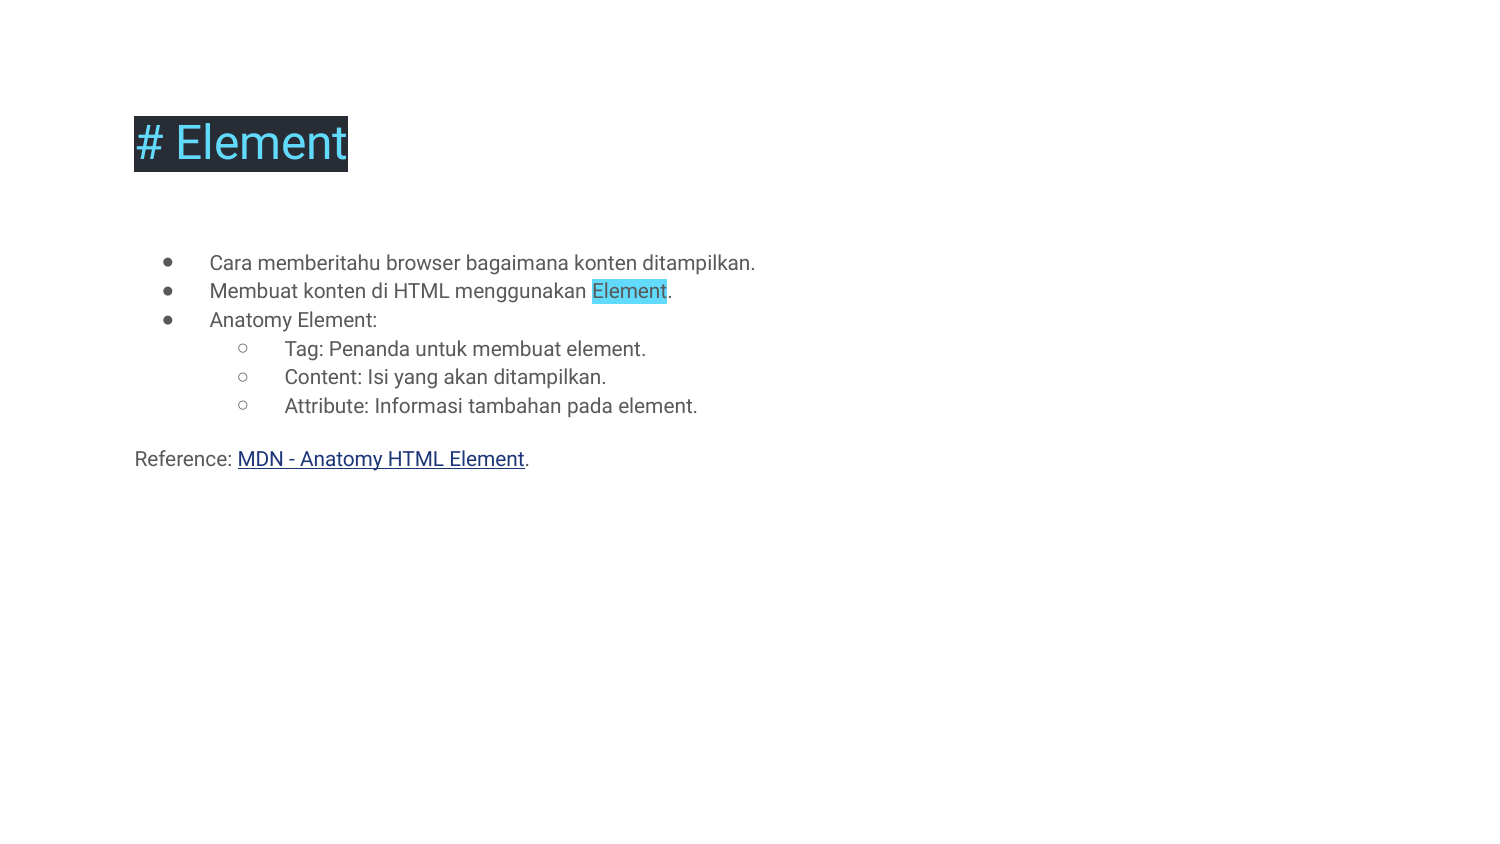

# Element
Cara memberitahu browser bagaimana konten ditampilkan.
Membuat konten di HTML menggunakan Element.
Anatomy Element:
Tag: Penanda untuk membuat element.
Content: Isi yang akan ditampilkan.
Attribute: Informasi tambahan pada element.
Reference: MDN - Anatomy HTML Element.